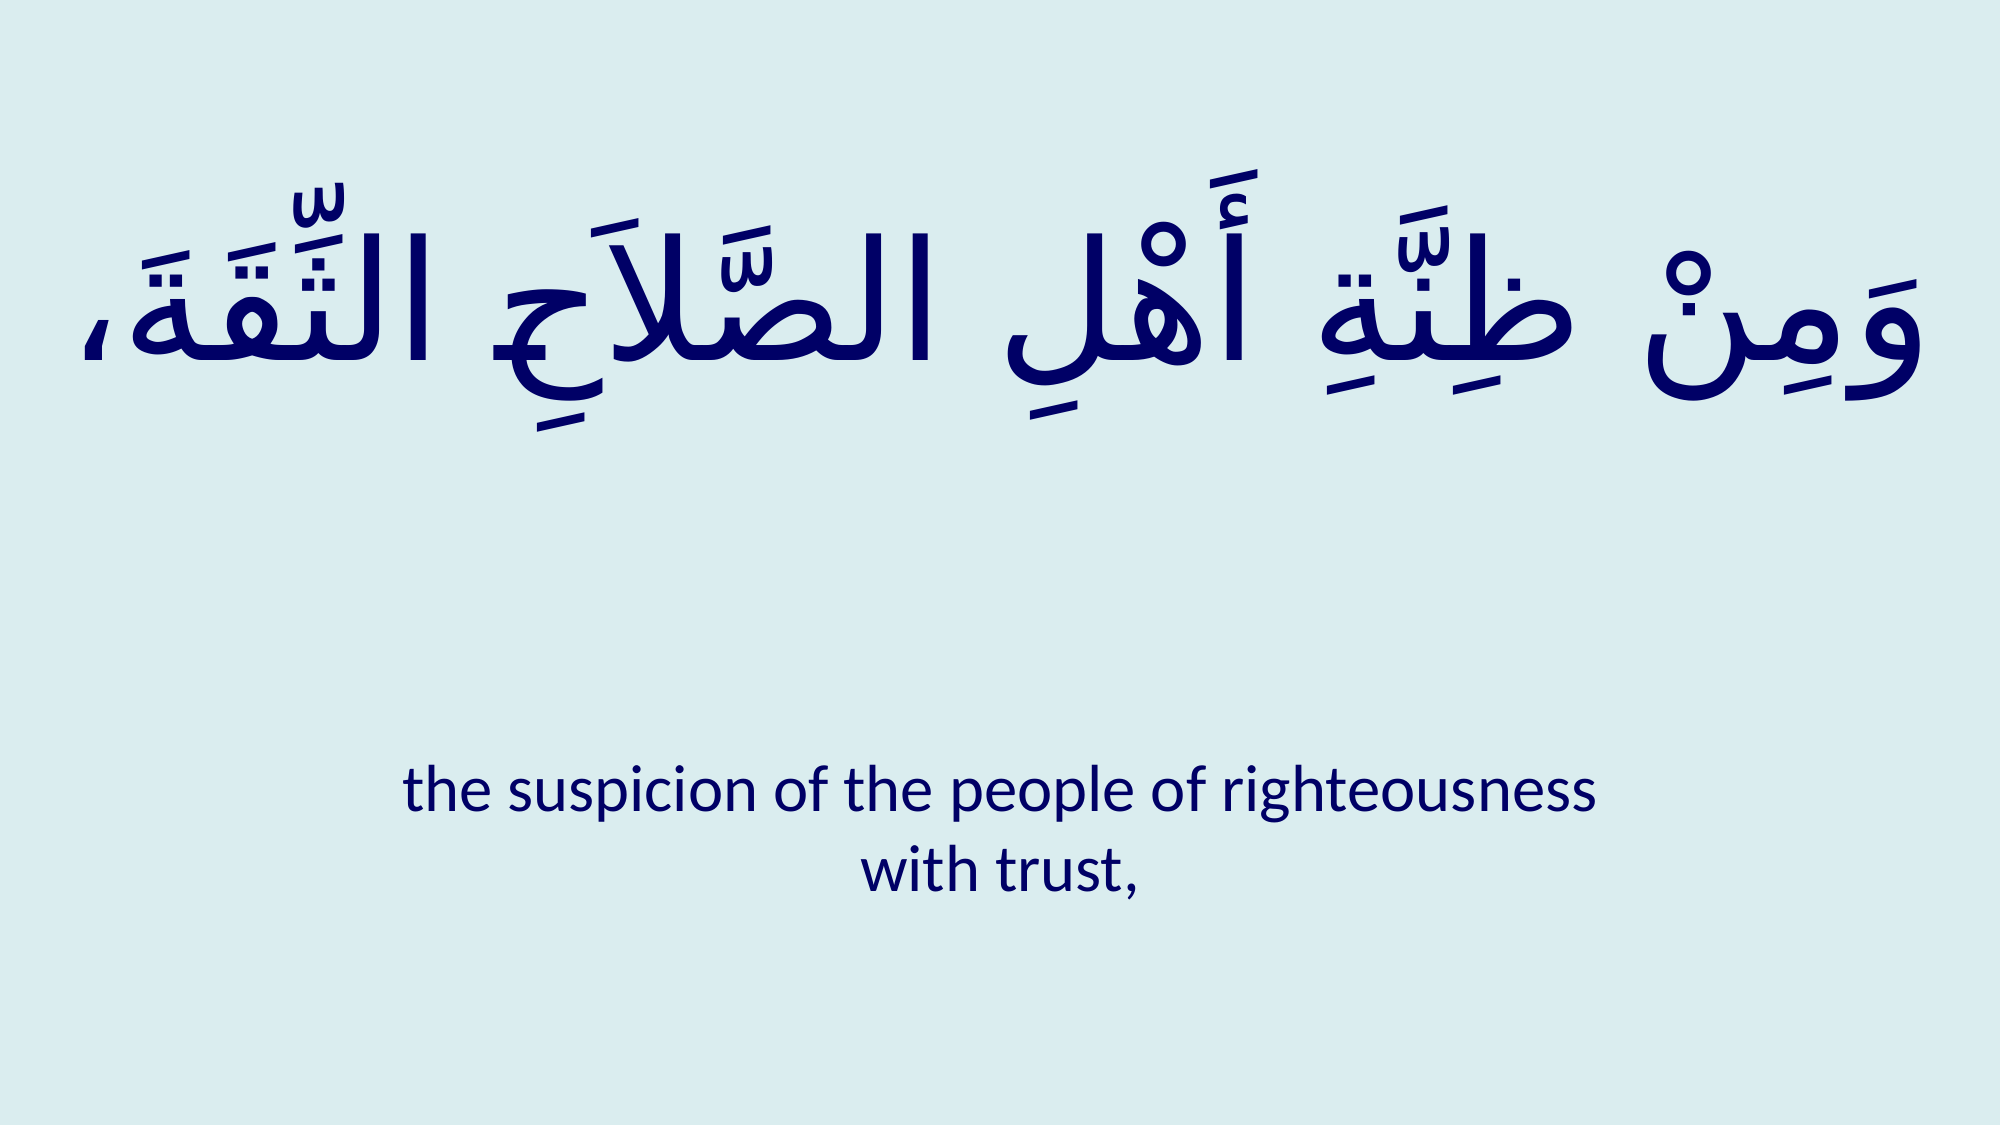

# وَمِنْ ظِنَّةِ أَهْلِ الصَّلاَحِ الثِّقَةَ،
the suspicion of the people of righteousness with trust,